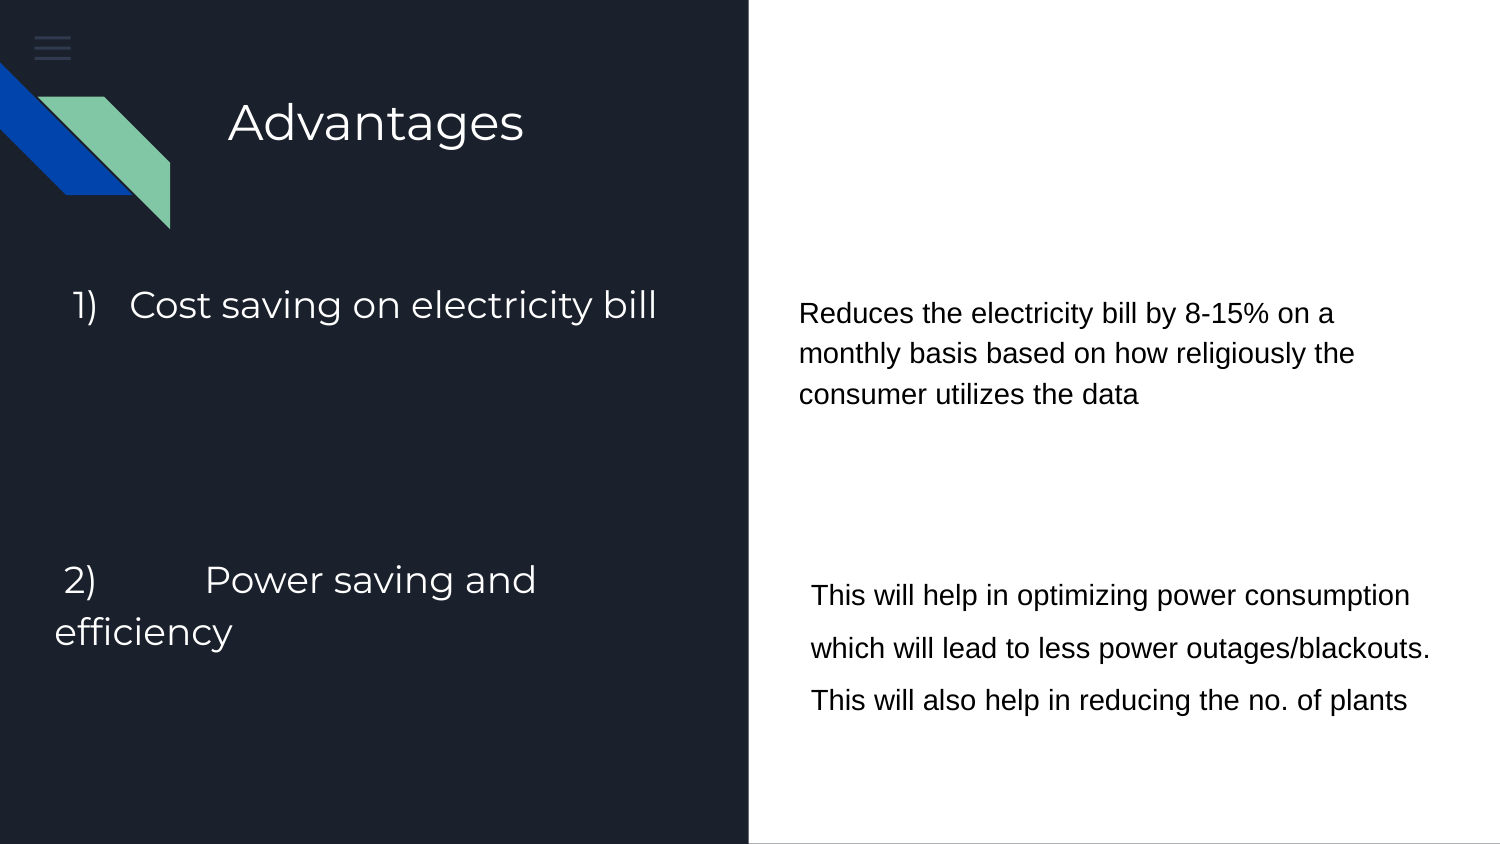

Advantages
# Cost saving on electricity bill
Reduces the electricity bill by 8-15% on a monthly basis based on how religiously the consumer utilizes the data

 2) 	Power saving and efficiency
This will help in optimizing power consumption which will lead to less power outages/blackouts. This will also help in reducing the no. of plants